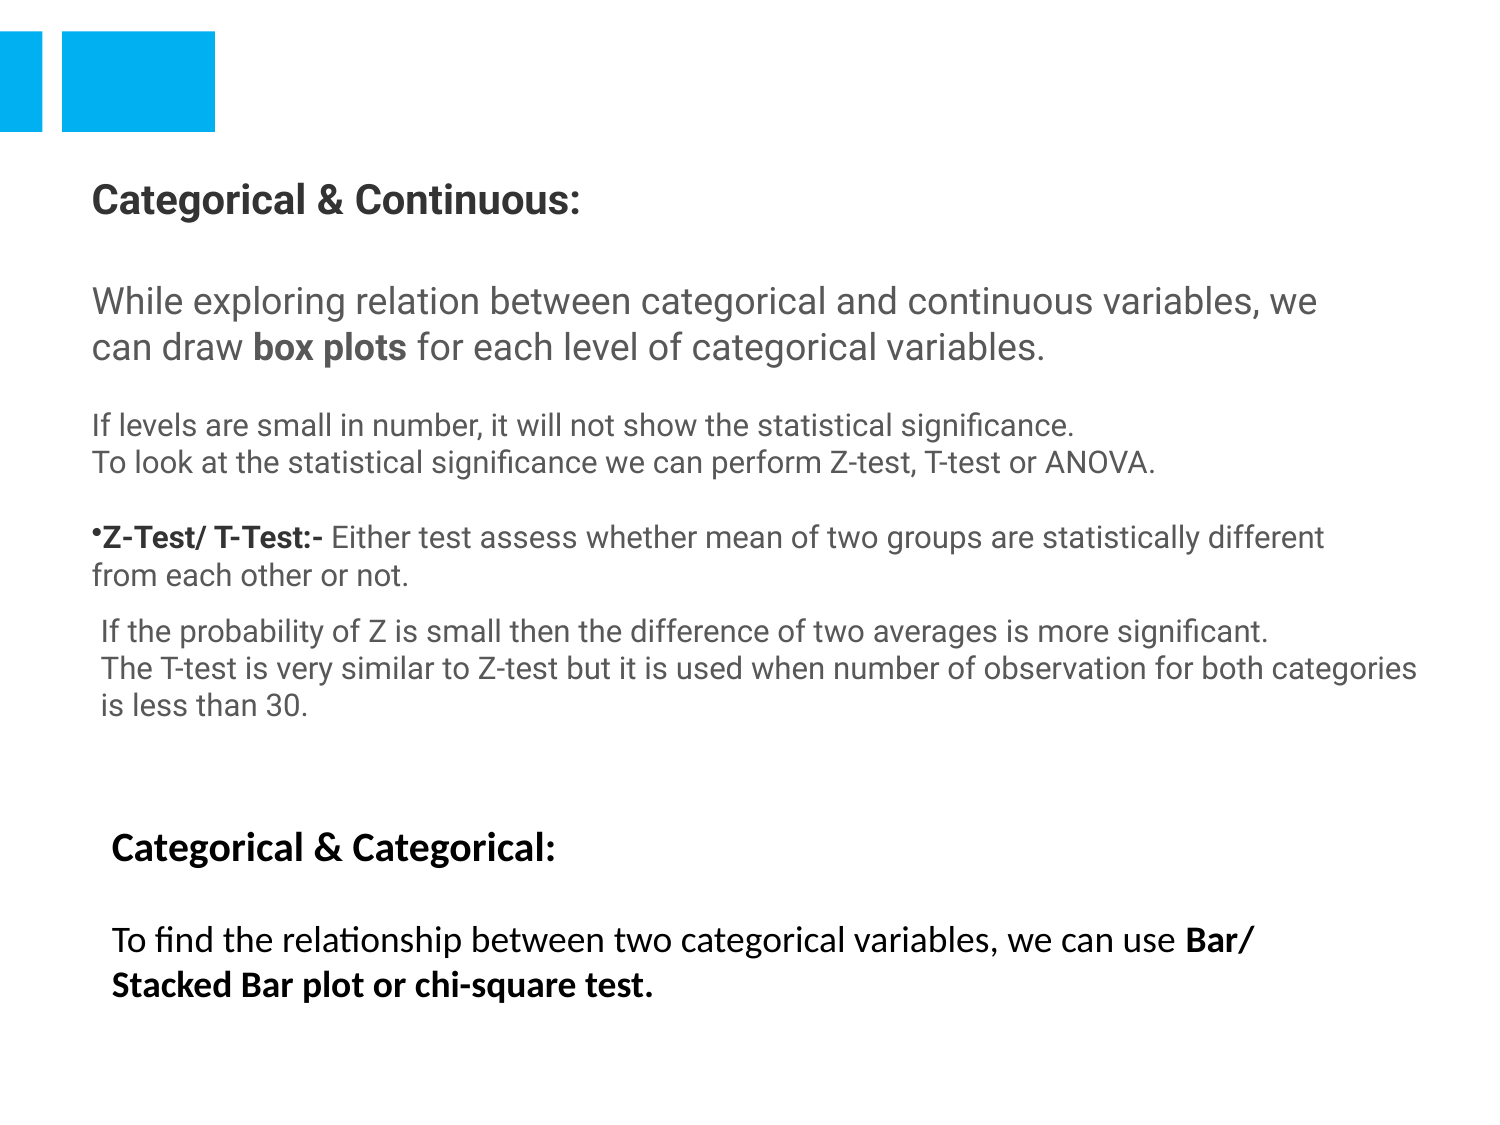

Categorical & Continuous:

While exploring relation between categorical and continuous variables, we can draw box plots for each level of categorical variables.

If levels are small in number, it will not show the statistical significance.
To look at the statistical significance we can perform Z-test, T-test or ANOVA.

Z-Test/ T-Test:- Either test assess whether mean of two groups are statistically different from each other or not.
If the probability of Z is small then the difference of two averages is more significant.
The T-test is very similar to Z-test but it is used when number of observation for both categories is less than 30.

Categorical & Categorical:

To find the relationship between two categorical variables, we can use Bar/ Stacked Bar plot or chi-square test.